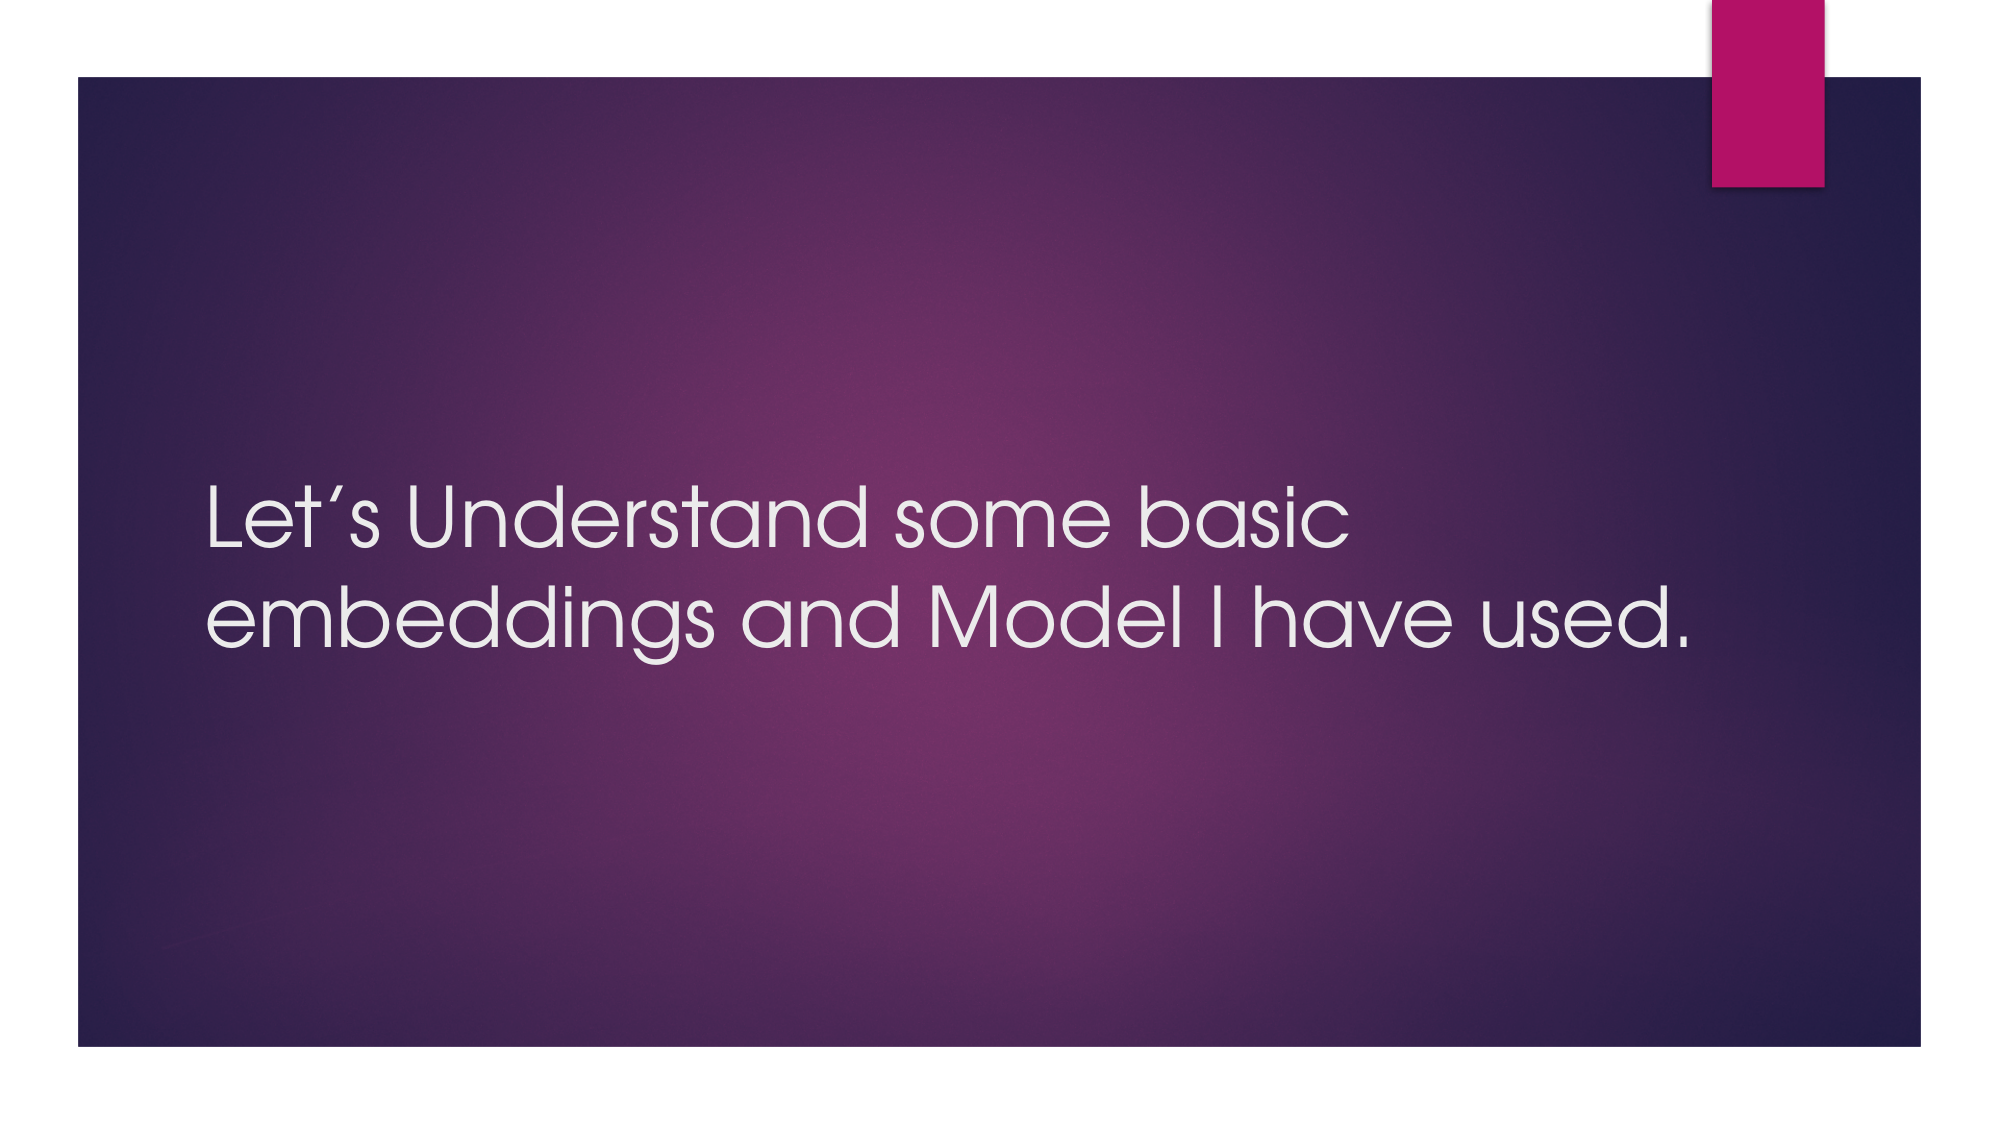

# Let’s Understand some basic embeddings and Model I have used.